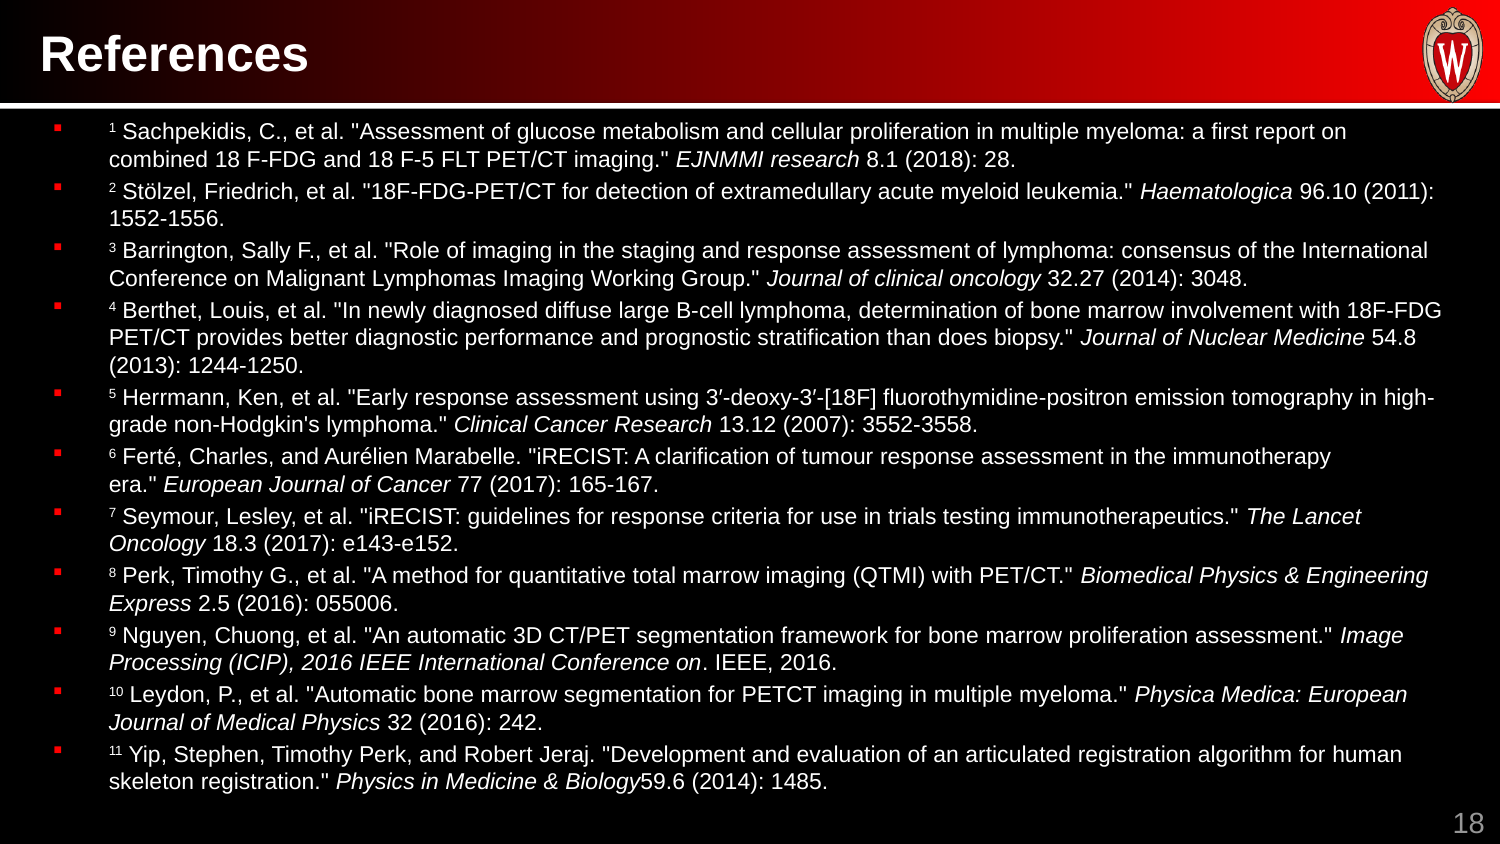

# References
1 Sachpekidis, C., et al. "Assessment of glucose metabolism and cellular proliferation in multiple myeloma: a first report on combined 18 F-FDG and 18 F-5 FLT PET/CT imaging." EJNMMI research 8.1 (2018): 28.
2 Stölzel, Friedrich, et al. "18F-FDG-PET/CT for detection of extramedullary acute myeloid leukemia." Haematologica 96.10 (2011): 1552-1556.
3 Barrington, Sally F., et al. "Role of imaging in the staging and response assessment of lymphoma: consensus of the International Conference on Malignant Lymphomas Imaging Working Group." Journal of clinical oncology 32.27 (2014): 3048.
4 Berthet, Louis, et al. "In newly diagnosed diffuse large B-cell lymphoma, determination of bone marrow involvement with 18F-FDG PET/CT provides better diagnostic performance and prognostic stratification than does biopsy." Journal of Nuclear Medicine 54.8 (2013): 1244-1250.
5 Herrmann, Ken, et al. "Early response assessment using 3′-deoxy-3′-[18F] fluorothymidine-positron emission tomography in high-grade non-Hodgkin's lymphoma." Clinical Cancer Research 13.12 (2007): 3552-3558.
6 Ferté, Charles, and Aurélien Marabelle. "iRECIST: A clarification of tumour response assessment in the immunotherapy era." European Journal of Cancer 77 (2017): 165-167.
7 Seymour, Lesley, et al. "iRECIST: guidelines for response criteria for use in trials testing immunotherapeutics." The Lancet Oncology 18.3 (2017): e143-e152.
8 Perk, Timothy G., et al. "A method for quantitative total marrow imaging (QTMI) with PET/CT." Biomedical Physics & Engineering Express 2.5 (2016): 055006.
9 Nguyen, Chuong, et al. "An automatic 3D CT/PET segmentation framework for bone marrow proliferation assessment." Image Processing (ICIP), 2016 IEEE International Conference on. IEEE, 2016.
10 Leydon, P., et al. "Automatic bone marrow segmentation for PETCT imaging in multiple myeloma." Physica Medica: European Journal of Medical Physics 32 (2016): 242.
11 Yip, Stephen, Timothy Perk, and Robert Jeraj. "Development and evaluation of an articulated registration algorithm for human skeleton registration." Physics in Medicine & Biology59.6 (2014): 1485.
18